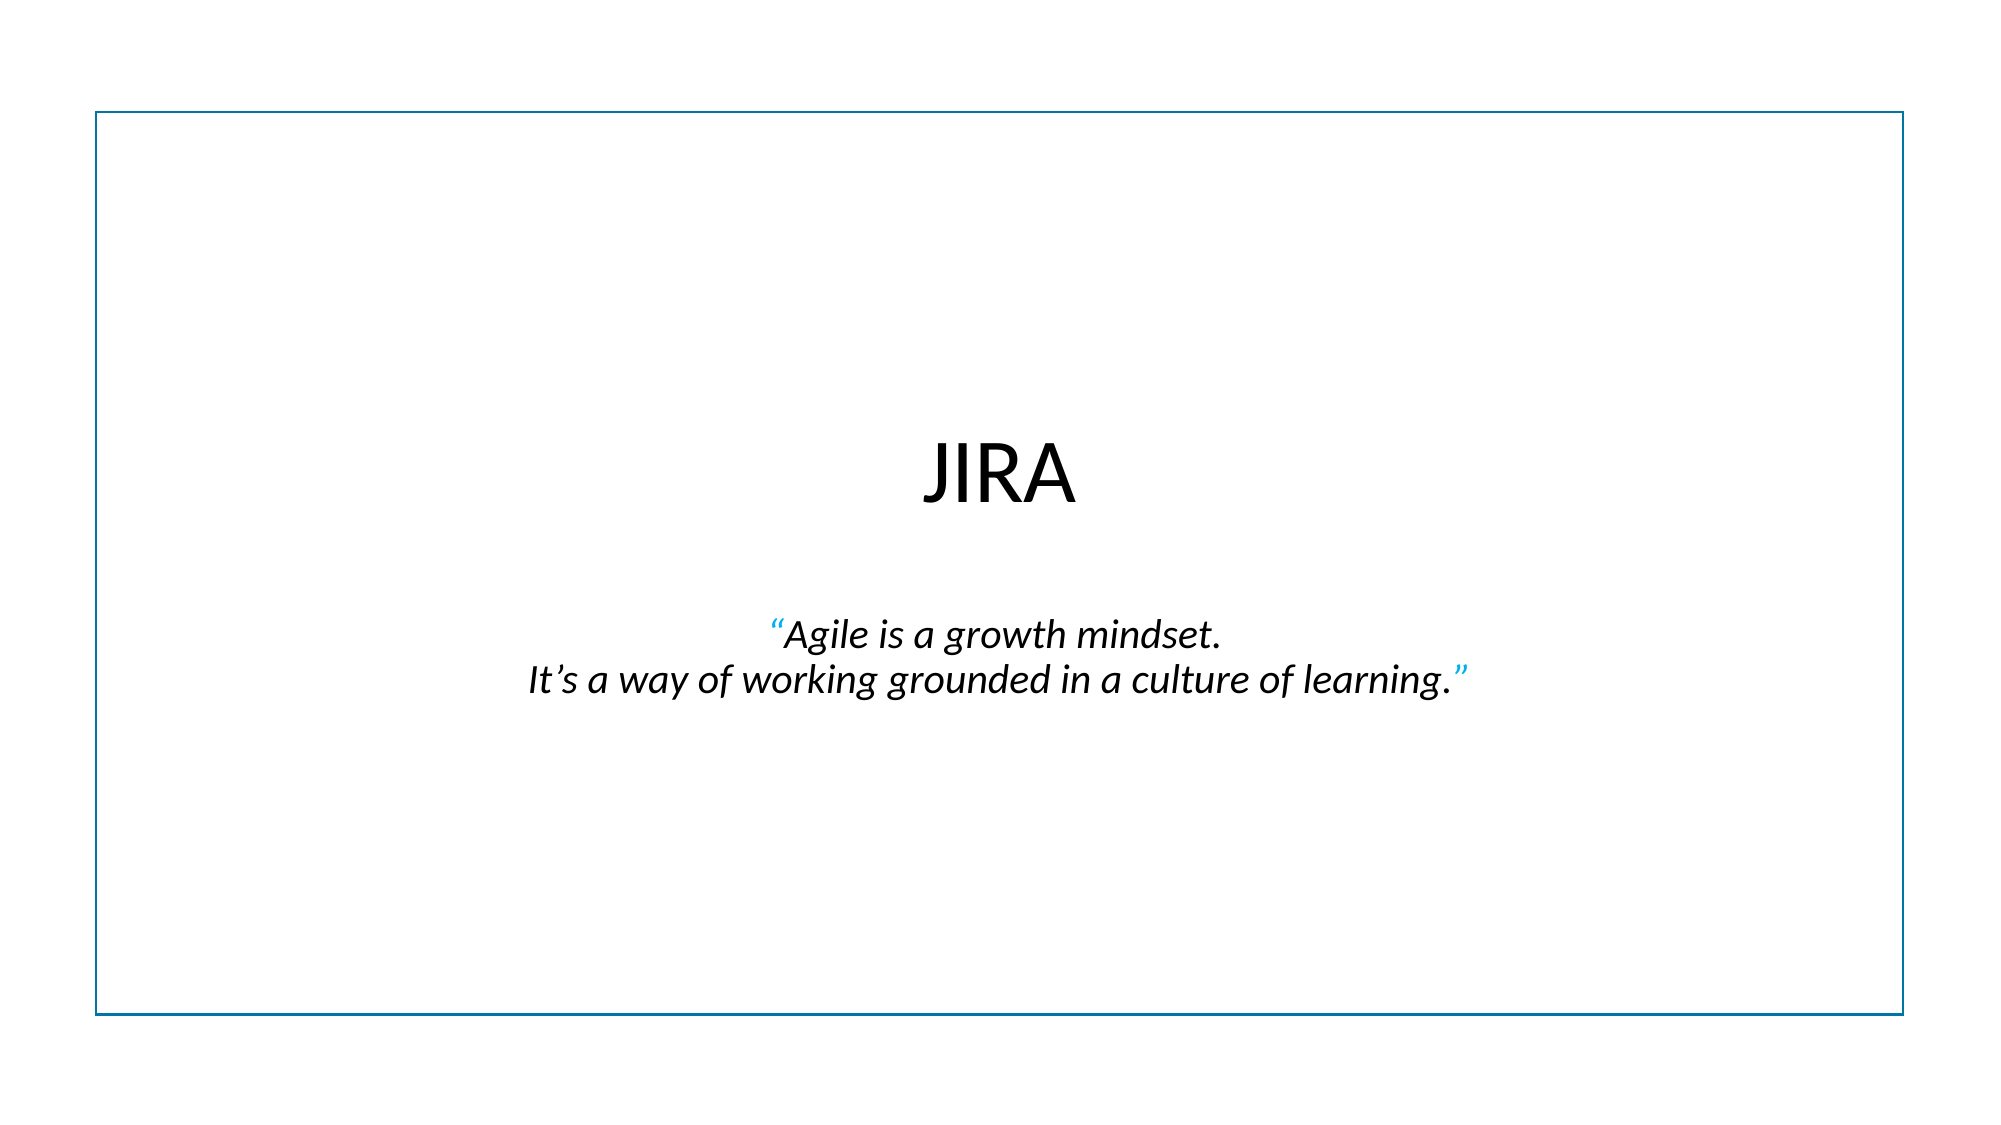

# JIRA “Agile is a growth mindset. It’s a way of working grounded in a culture of learning.”